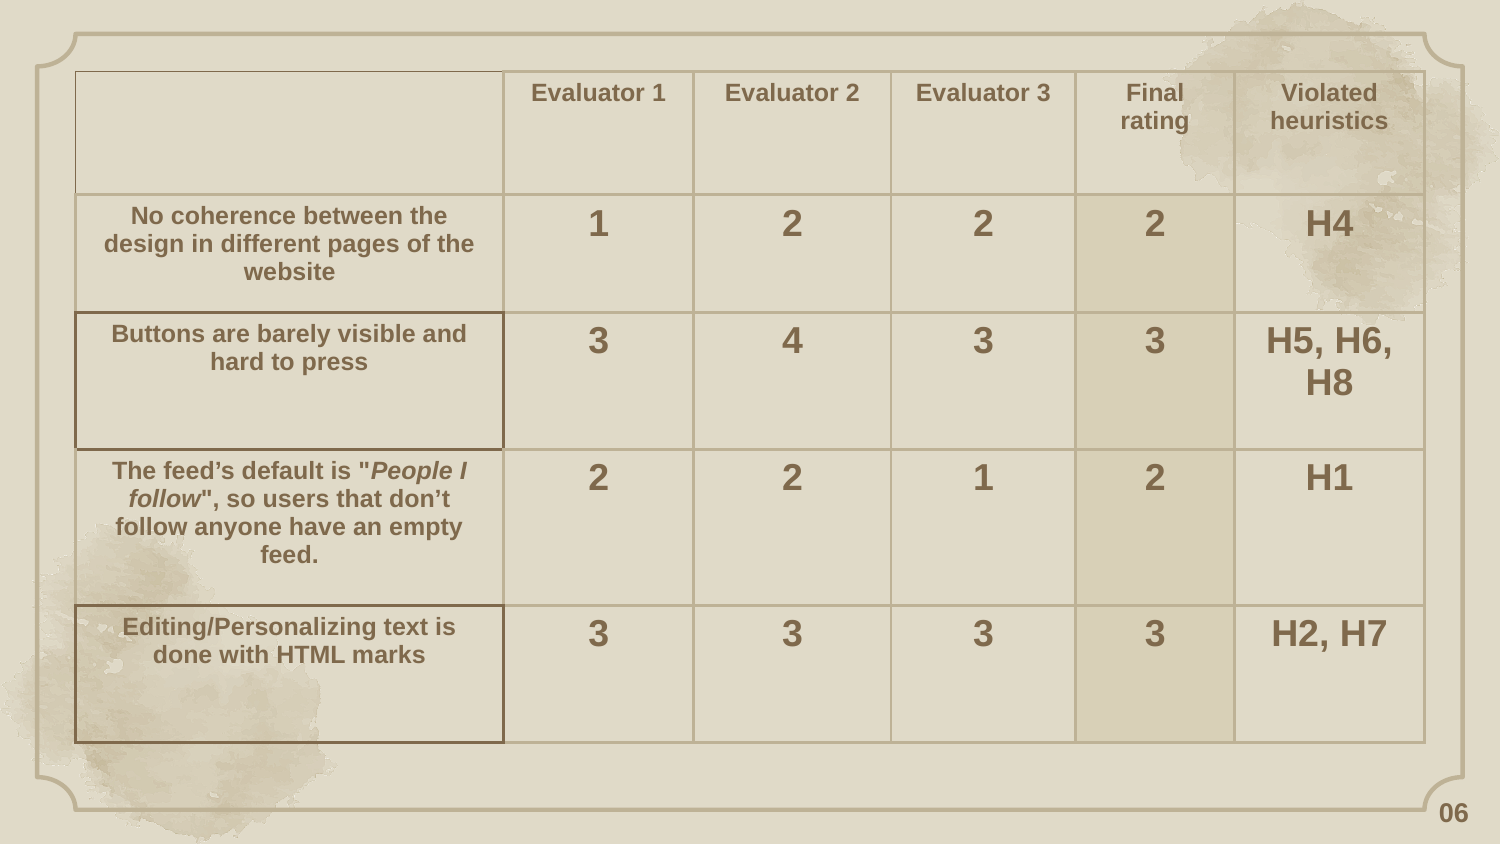

|  | Evaluator 1 | Evaluator 2 | Evaluator 3 | Final rating | Violated heuristics |
| --- | --- | --- | --- | --- | --- |
| No coherence between the design in different pages of the website | 1 | 2 | 2 | 2 | H4 |
| Buttons are barely visible and hard to press | 3 | 4 | 3 | 3 | H5, H6, H8 |
| The feed’s default is "People I follow", so users that don’t follow anyone have an empty feed. | 2 | 2 | 1 | 2 | H1 |
| Editing/Personalizing text is done with HTML marks | 3 | 3 | 3 | 3 | H2, H7 |
06